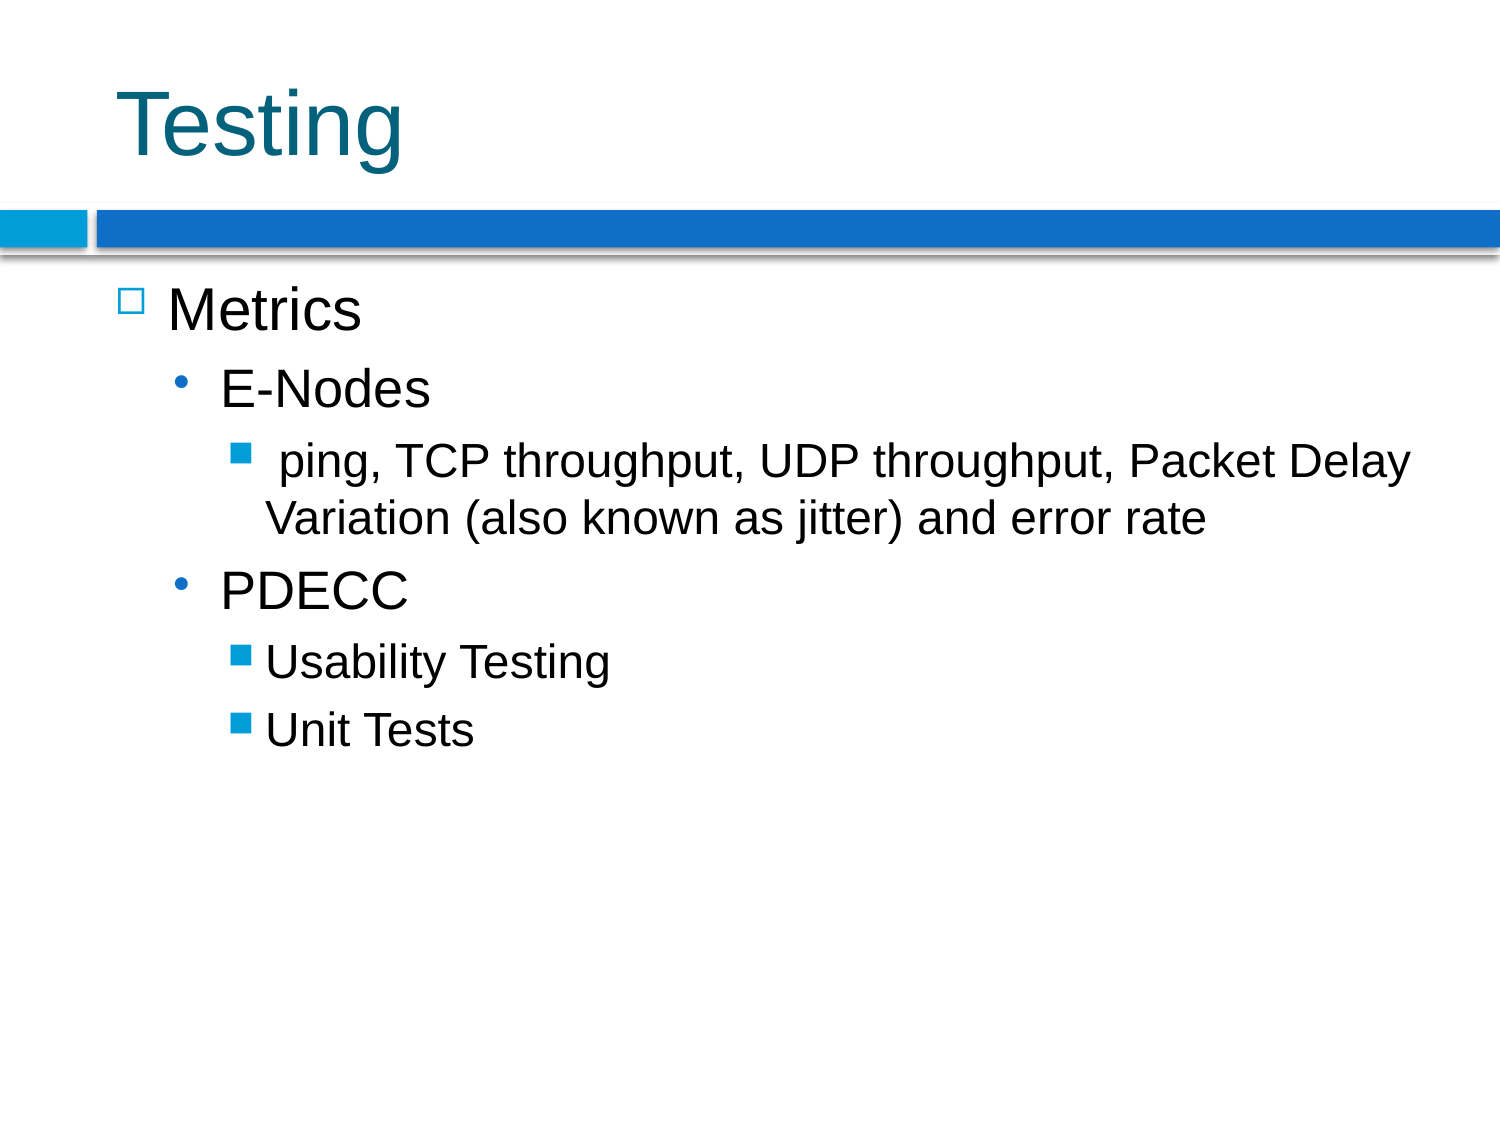

# Testing
Metrics
E-Nodes
 ping, TCP throughput, UDP throughput, Packet Delay Variation (also known as jitter) and error rate
PDECC
Usability Testing
Unit Tests